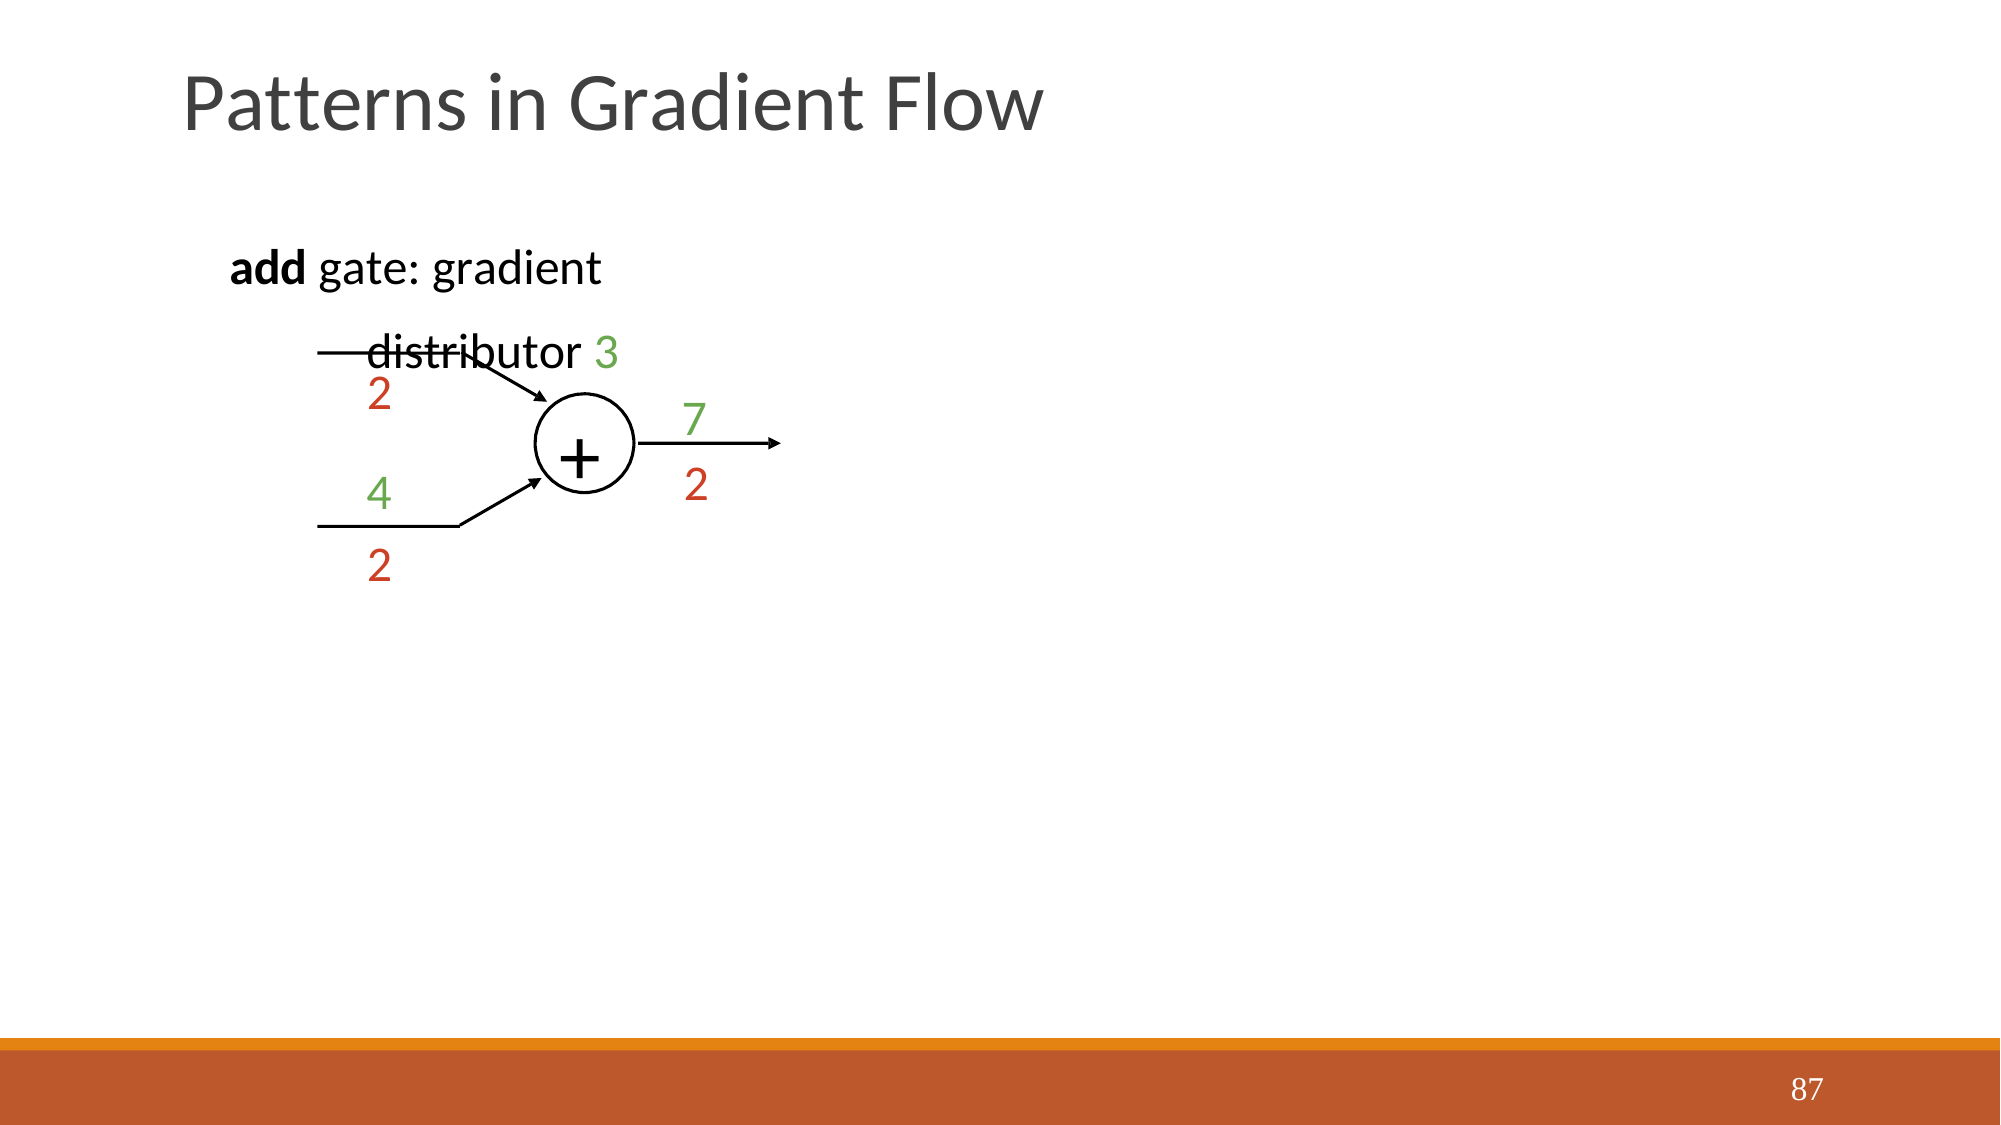

# Patterns in Gradient Flow
add gate: gradient distributor 3

2
4
7
2

+

2

87
Justin Johnson
September 23, 2019
Lecture 6 - 87